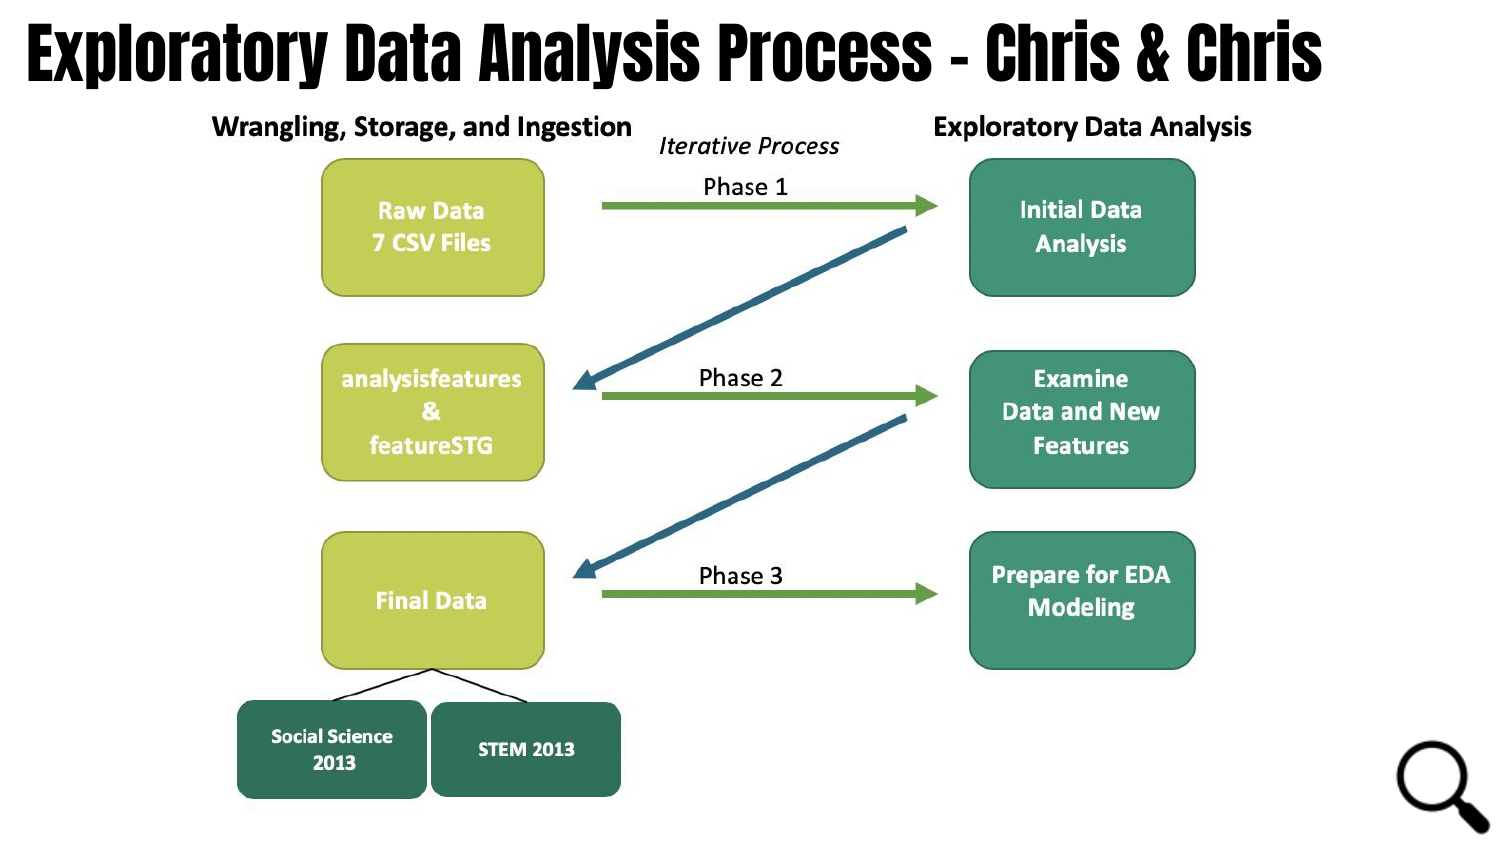

# Exploratory Data Analysis Process – Chris & Chris